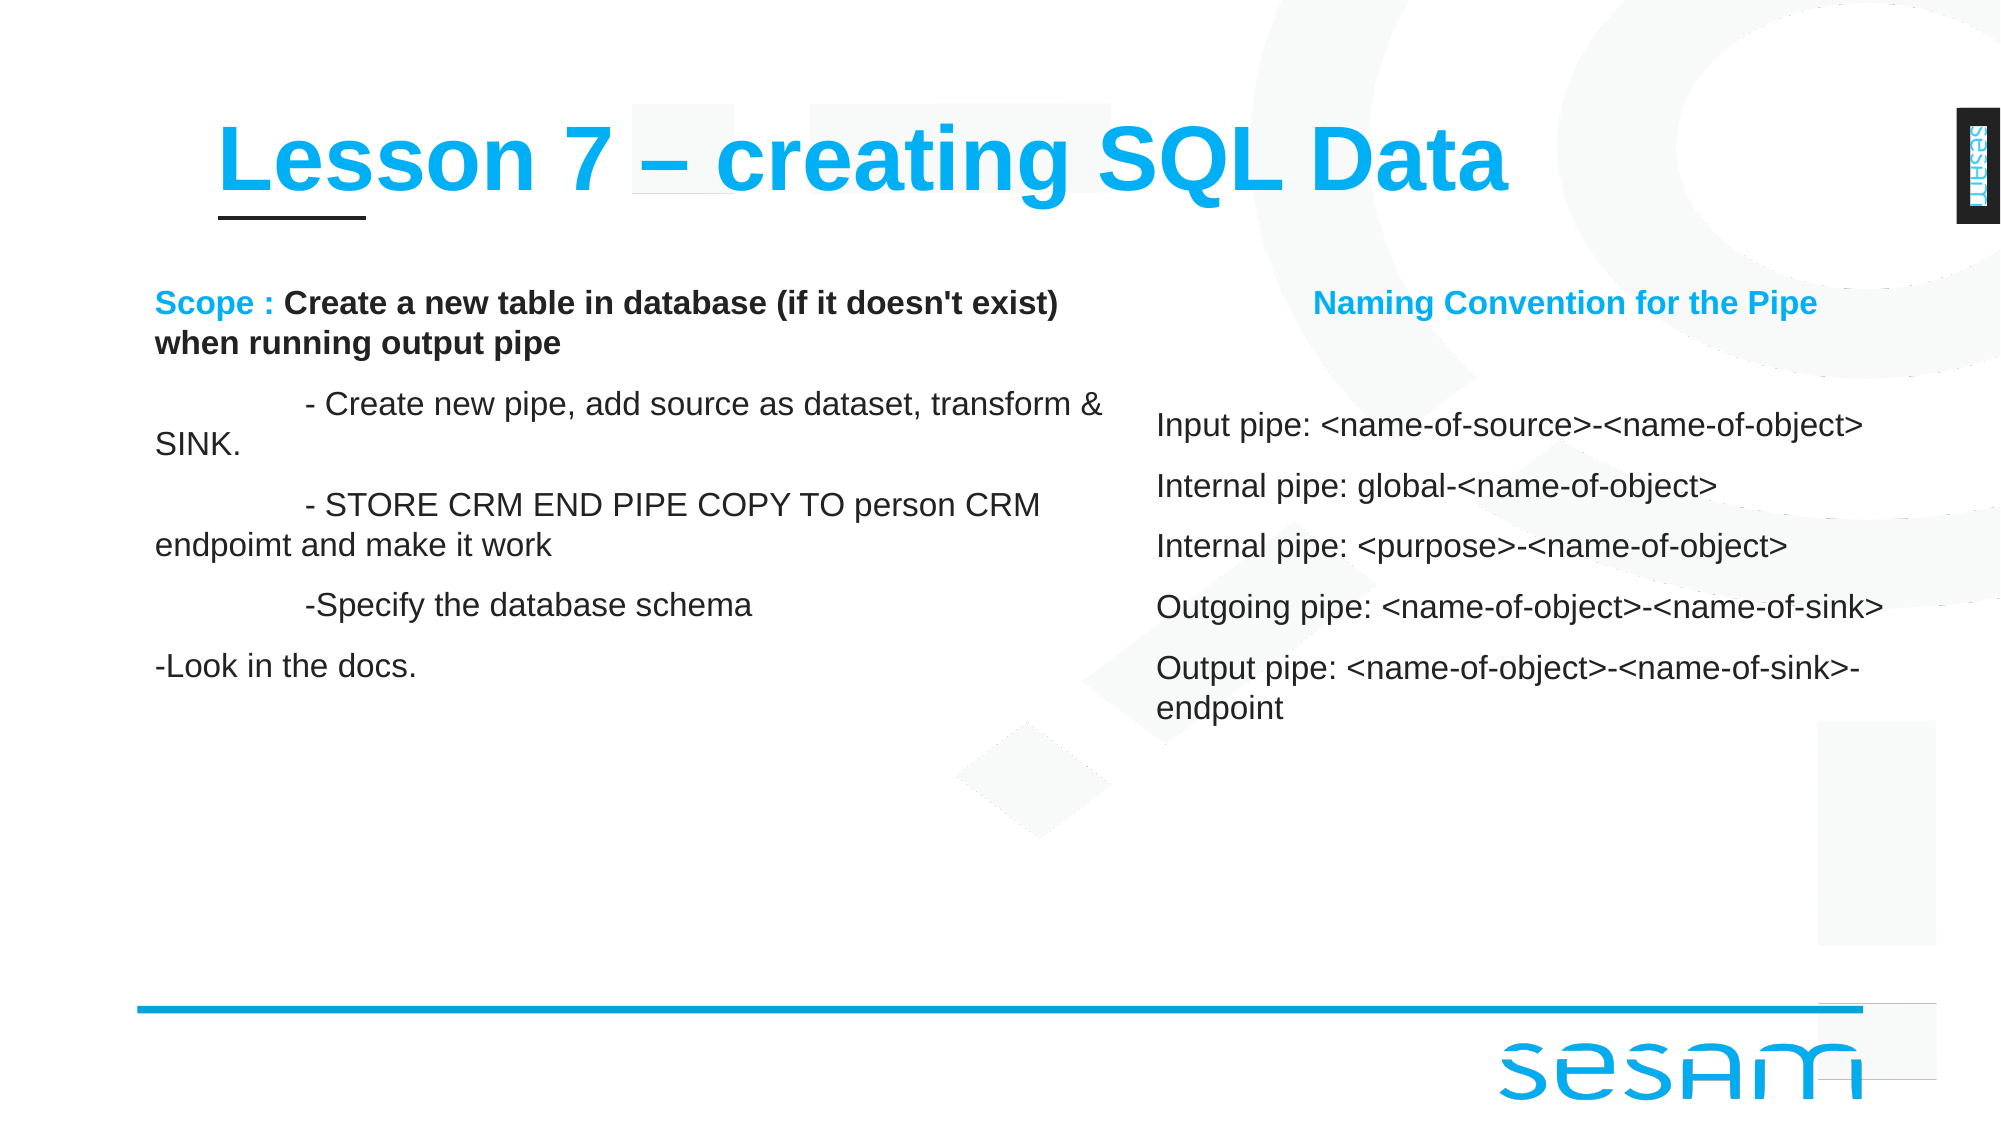

# Lesson 7 – creating SQL Data
Scope : Create a new table in database (if it doesn't exist) when running output pipe
	- Create new pipe, add source as dataset, transform & SINK.
	- STORE CRM END PIPE COPY TO person CRM endpoimt and make it work
	-Specify the database schema
-Look in the docs.

Naming Convention for the Pipe

Input pipe: <name-of-source>-<name-of-object>
Internal pipe: global-<name-of-object>
Internal pipe: <purpose>-<name-of-object>
Outgoing pipe: <name-of-object>-<name-of-sink>
Output pipe: <name-of-object>-<name-of-sink>-endpoint